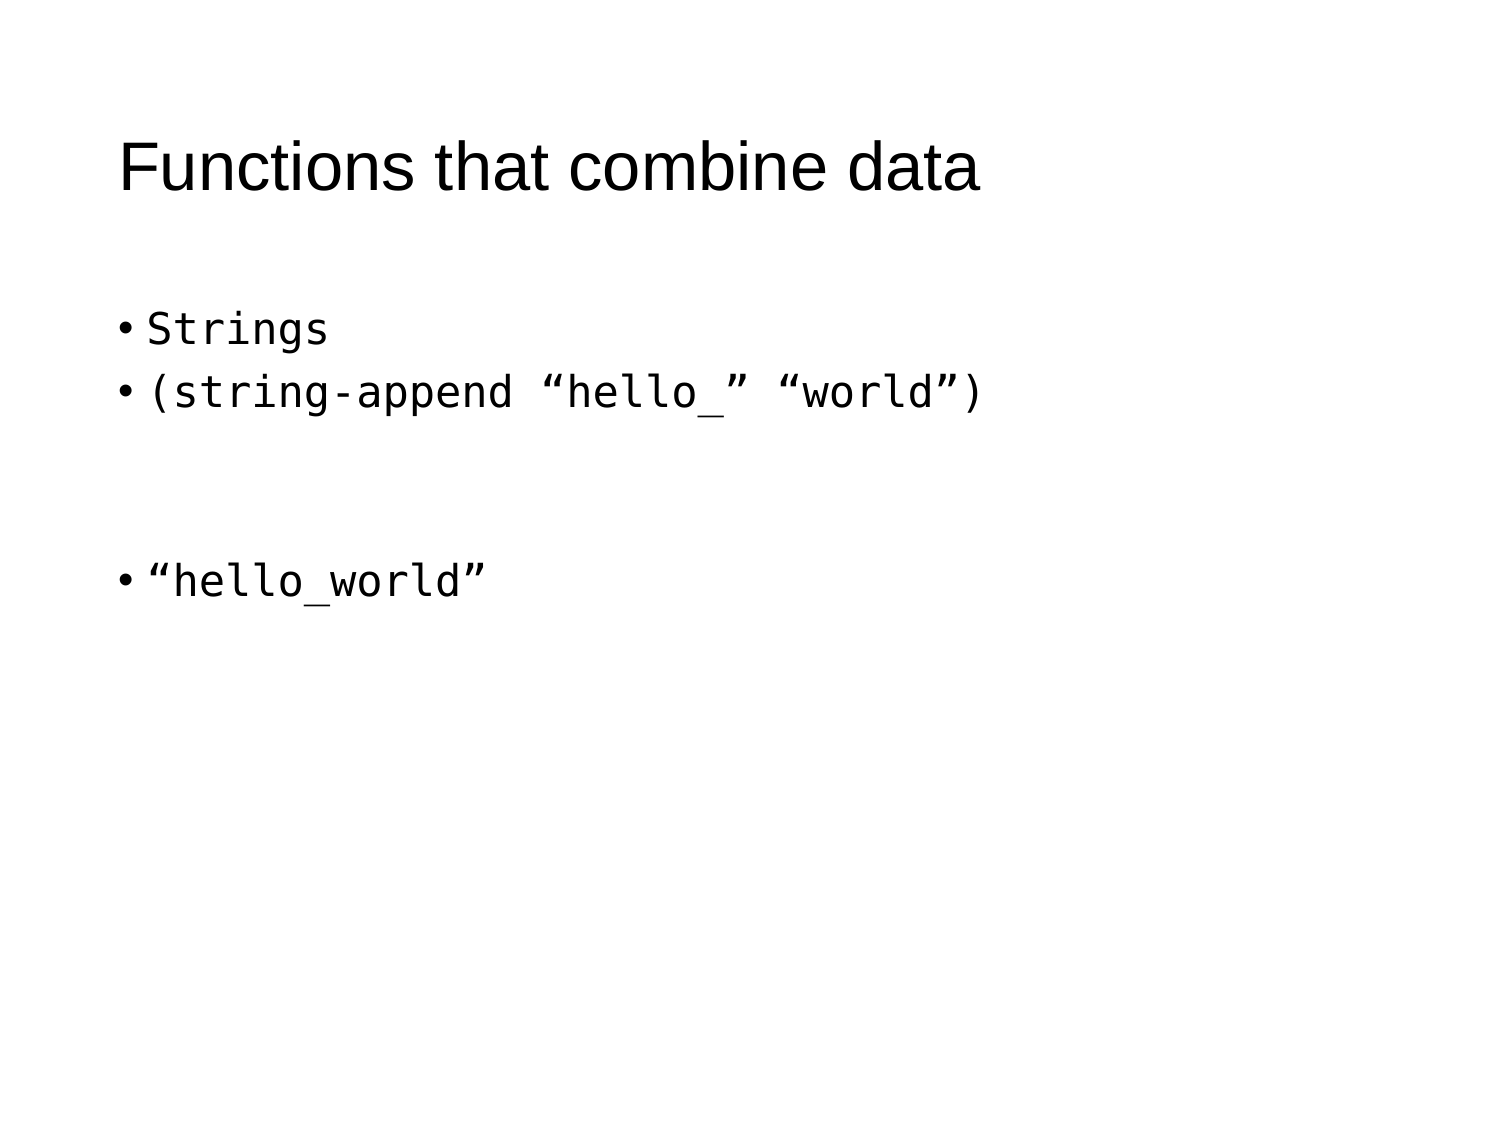

# Functions that combine data
Strings
(string-append “hello_” “world”)

“hello_world”